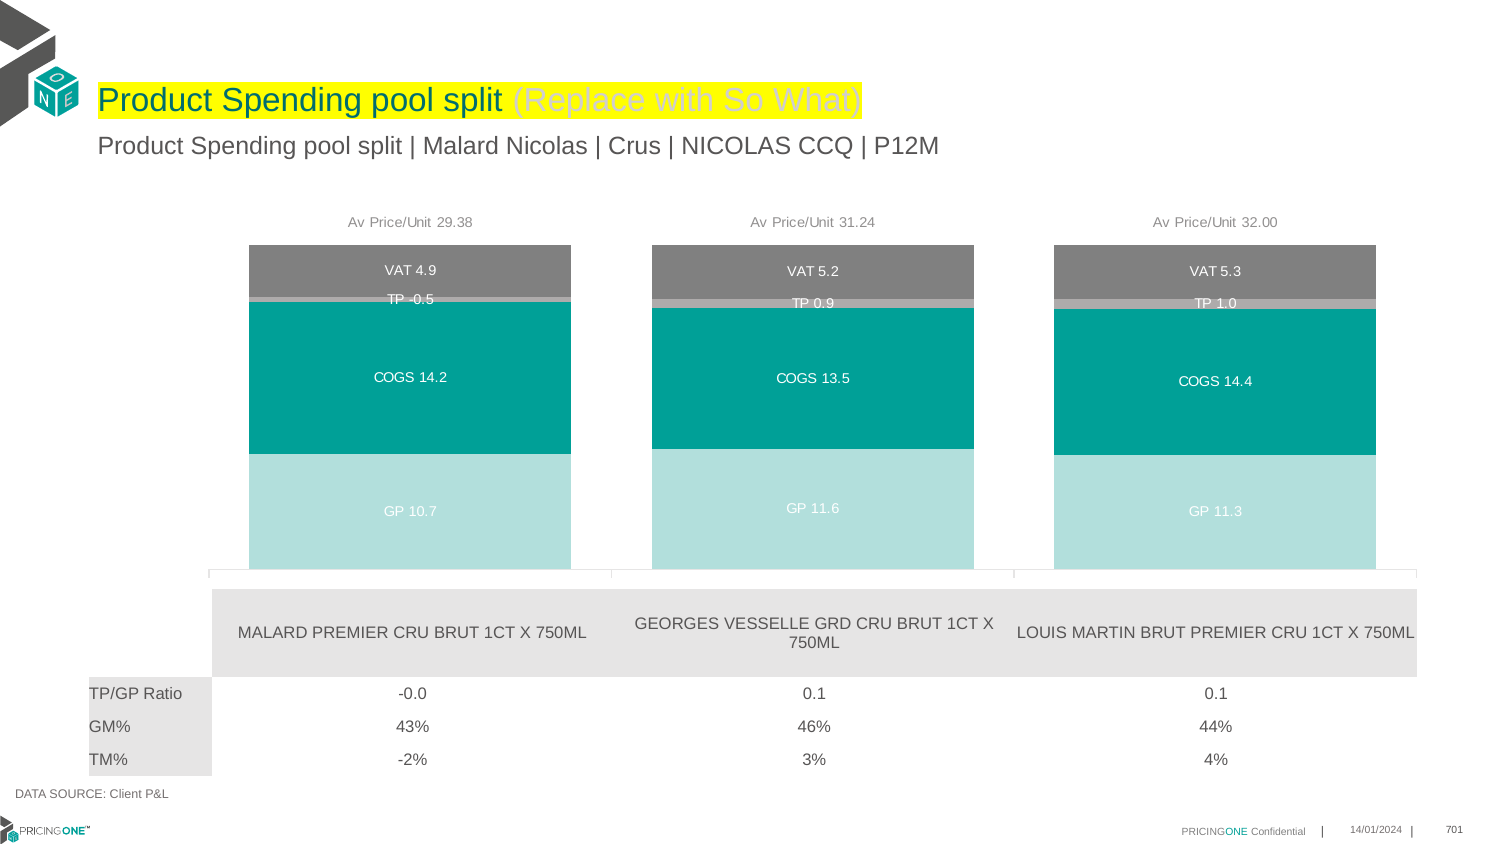

# Product Spending pool split (Replace with So What)
Product Spending pool split | Malard Nicolas | Crus | NICOLAS CCQ | P12M

### Chart

| Category | GP | COGS | TP | VAT |
|---|---|---|---|---|
| Av Price/Unit 29.38 | 10.728295990747878 | 14.216479028527372 | -0.46194759701876364 | 4.896556155230014 |
| Av Price/Unit 31.24 | 11.620109473684211 | 13.509008771929825 | 0.9029914619883073 | 5.206432748538011 |
| Av Price/Unit 32.00 | 11.286751923076924 | 14.364667307692308 | 1.01519166666667 | 5.333333333333332 |
|  | MALARD PREMIER CRU BRUT 1CT X 750ML | GEORGES VESSELLE GRD CRU BRUT 1CT X 750ML | LOUIS MARTIN BRUT PREMIER CRU 1CT X 750ML |
| --- | --- | --- | --- |
| TP/GP Ratio | -0.0 | 0.1 | 0.1 |
| GM% | 43% | 46% | 44% |
| TM% | -2% | 3% | 4% |
DATA SOURCE: Client P&L

14/01/2024
701